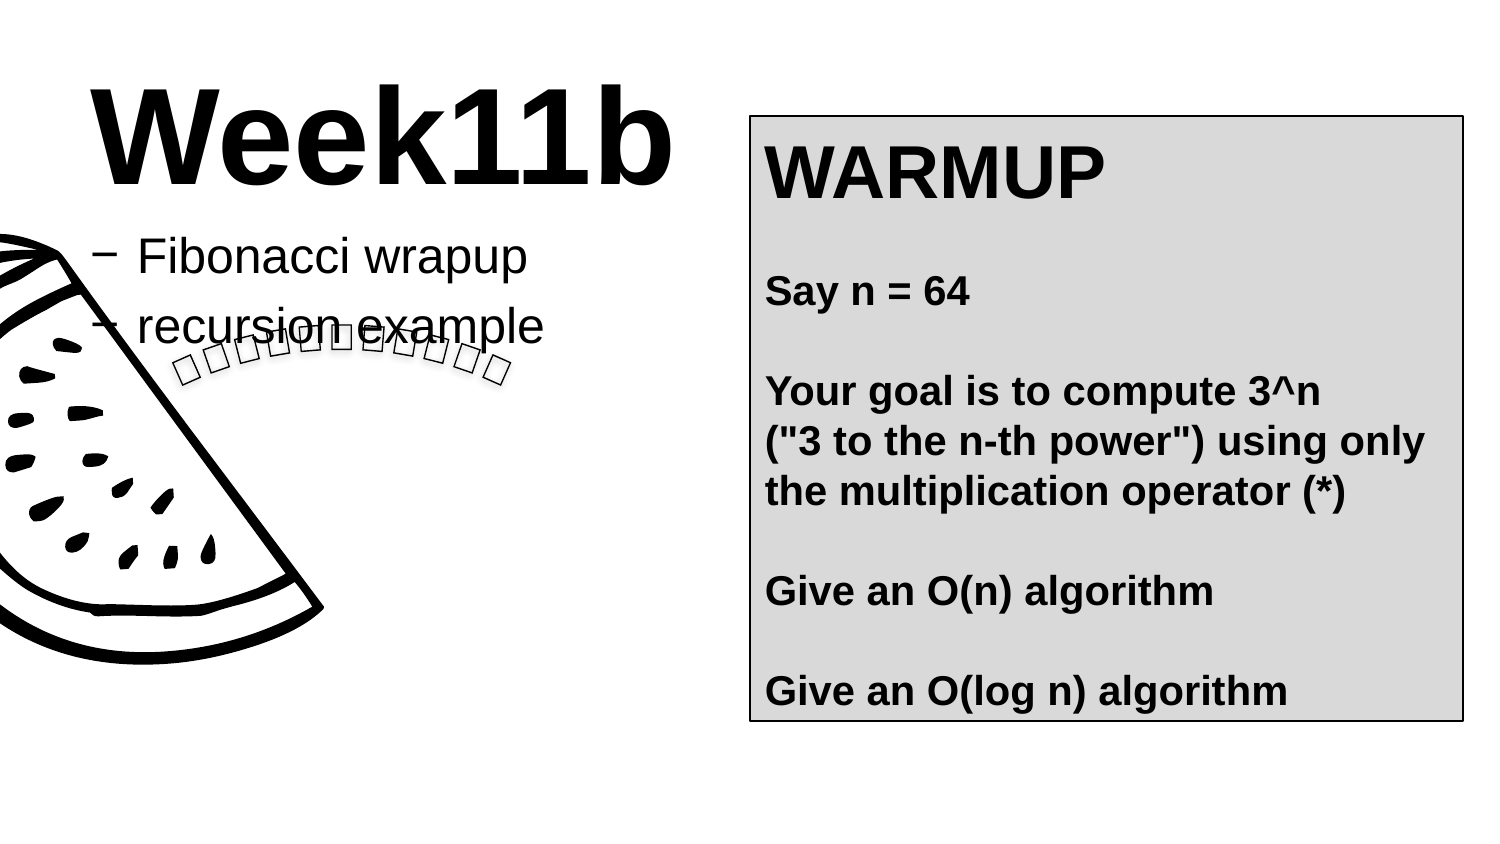

# Week11b
🍉
WARMUP

Say n = 64

Your goal is to compute 3^n
("3 to the n-th power") using only the multiplication operator (*)

Give an O(n) algorithm

Give an O(log n) algorithm
Fibonacci wrapup
recursion example
🦜🦜🦜🦜🦜🦜🦜🦜🦜🦜🦜